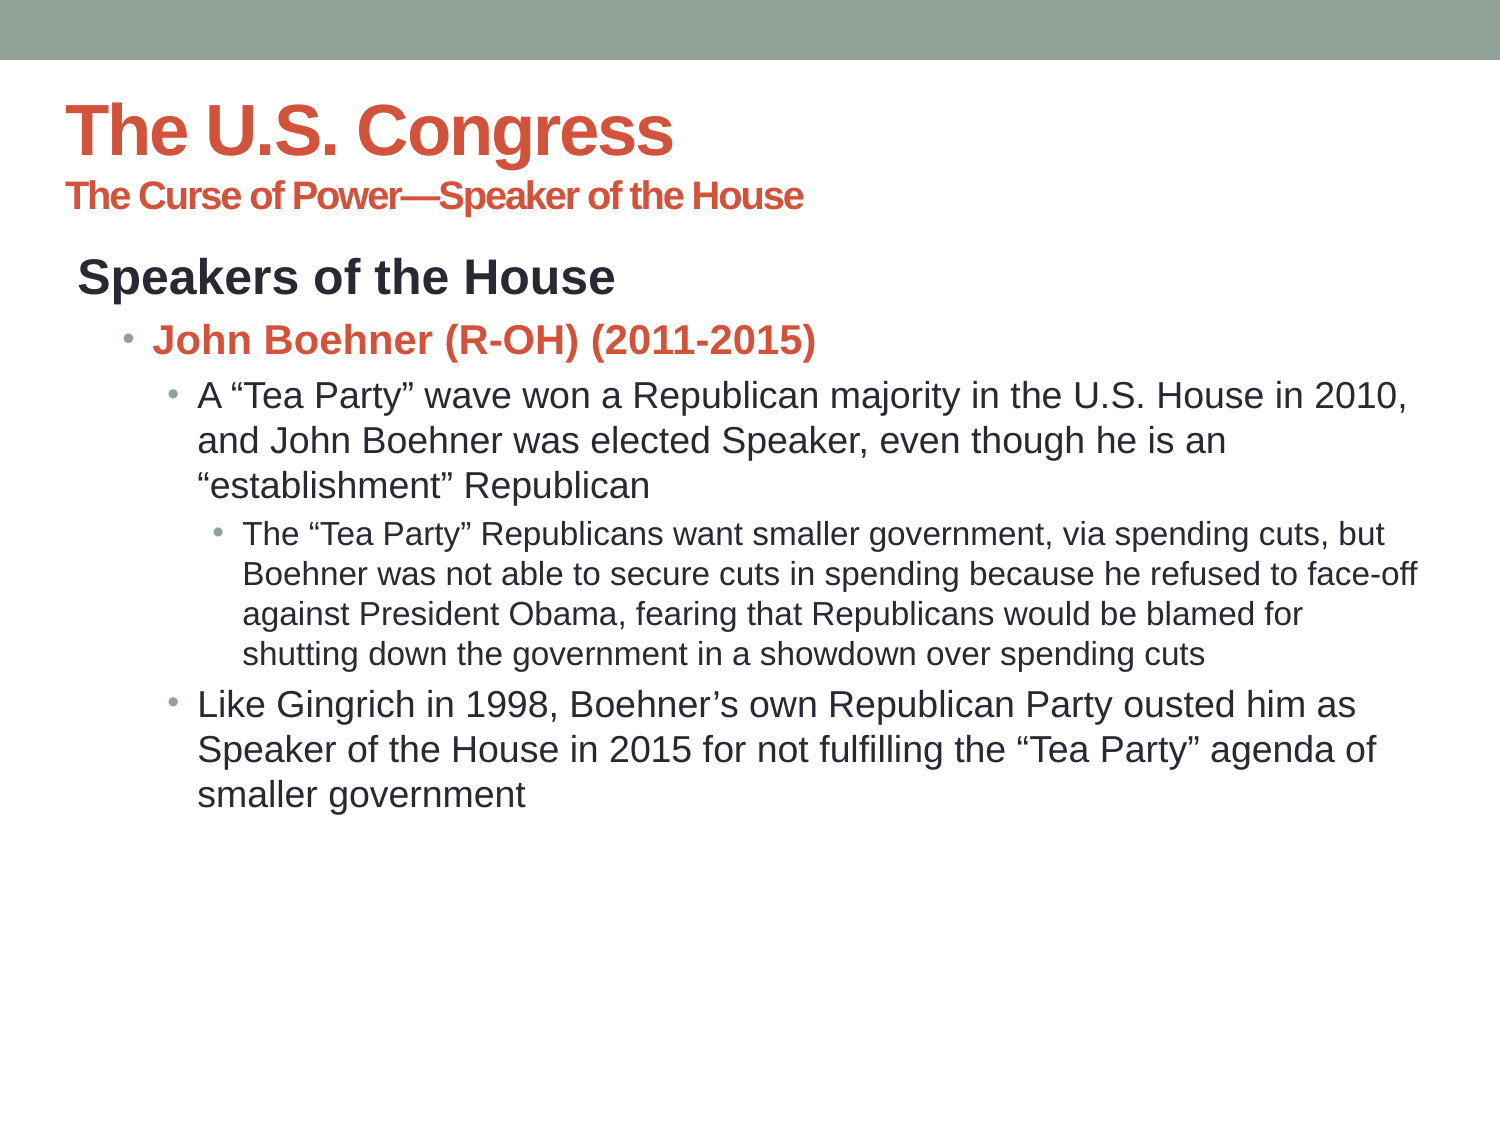

# The U.S. Congress The Curse of Power—Speaker of the House
Speakers of the House
John Boehner (R-OH) (2011-2015)
A “Tea Party” wave won a Republican majority in the U.S. House in 2010, and John Boehner was elected Speaker, even though he is an “establishment” Republican
The “Tea Party” Republicans want smaller government, via spending cuts, but Boehner was not able to secure cuts in spending because he refused to face-off against President Obama, fearing that Republicans would be blamed for shutting down the government in a showdown over spending cuts
Like Gingrich in 1998, Boehner’s own Republican Party ousted him as Speaker of the House in 2015 for not fulfilling the “Tea Party” agenda of smaller government